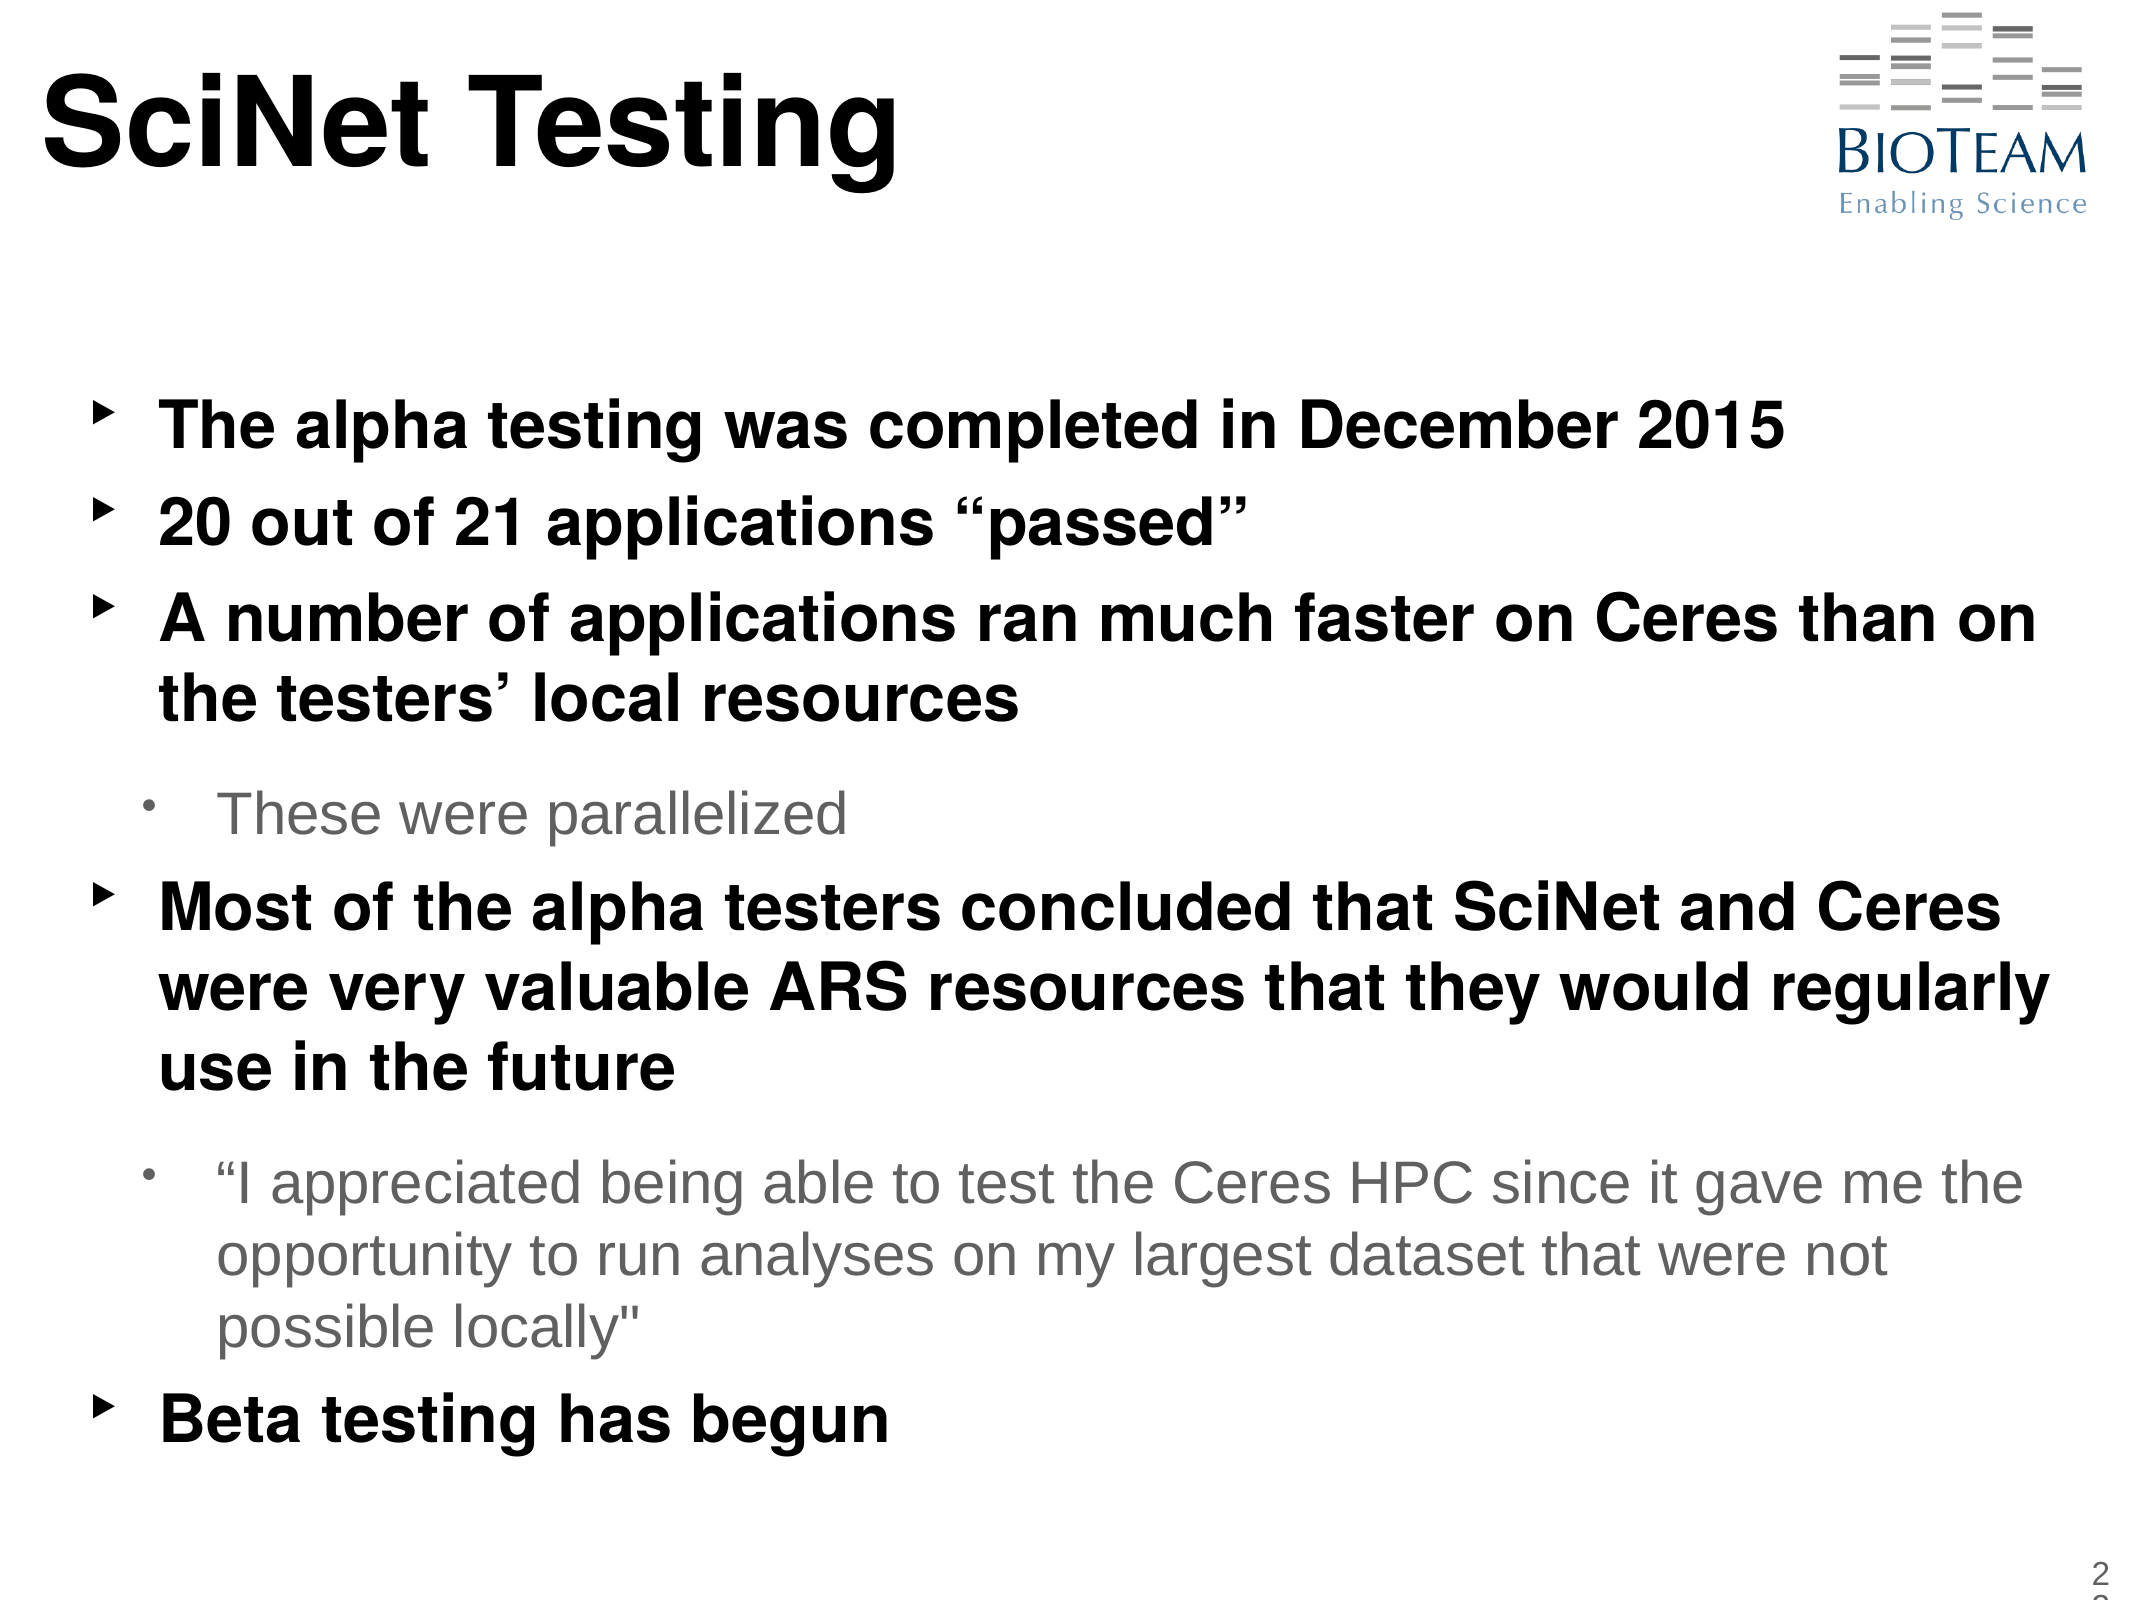

# SciNet Testing

The alpha testing was completed in December 2015
20 out of 21 applications “passed”
A number of applications ran much faster on Ceres than on the testers’ local resources
These were parallelized
Most of the alpha testers concluded that SciNet and Ceres were very valuable ARS resources that they would regularly use in the future
“I appreciated being able to test the Ceres HPC since it gave me the opportunity to run analyses on my largest dataset that were not possible locally"
Beta testing has begun
22